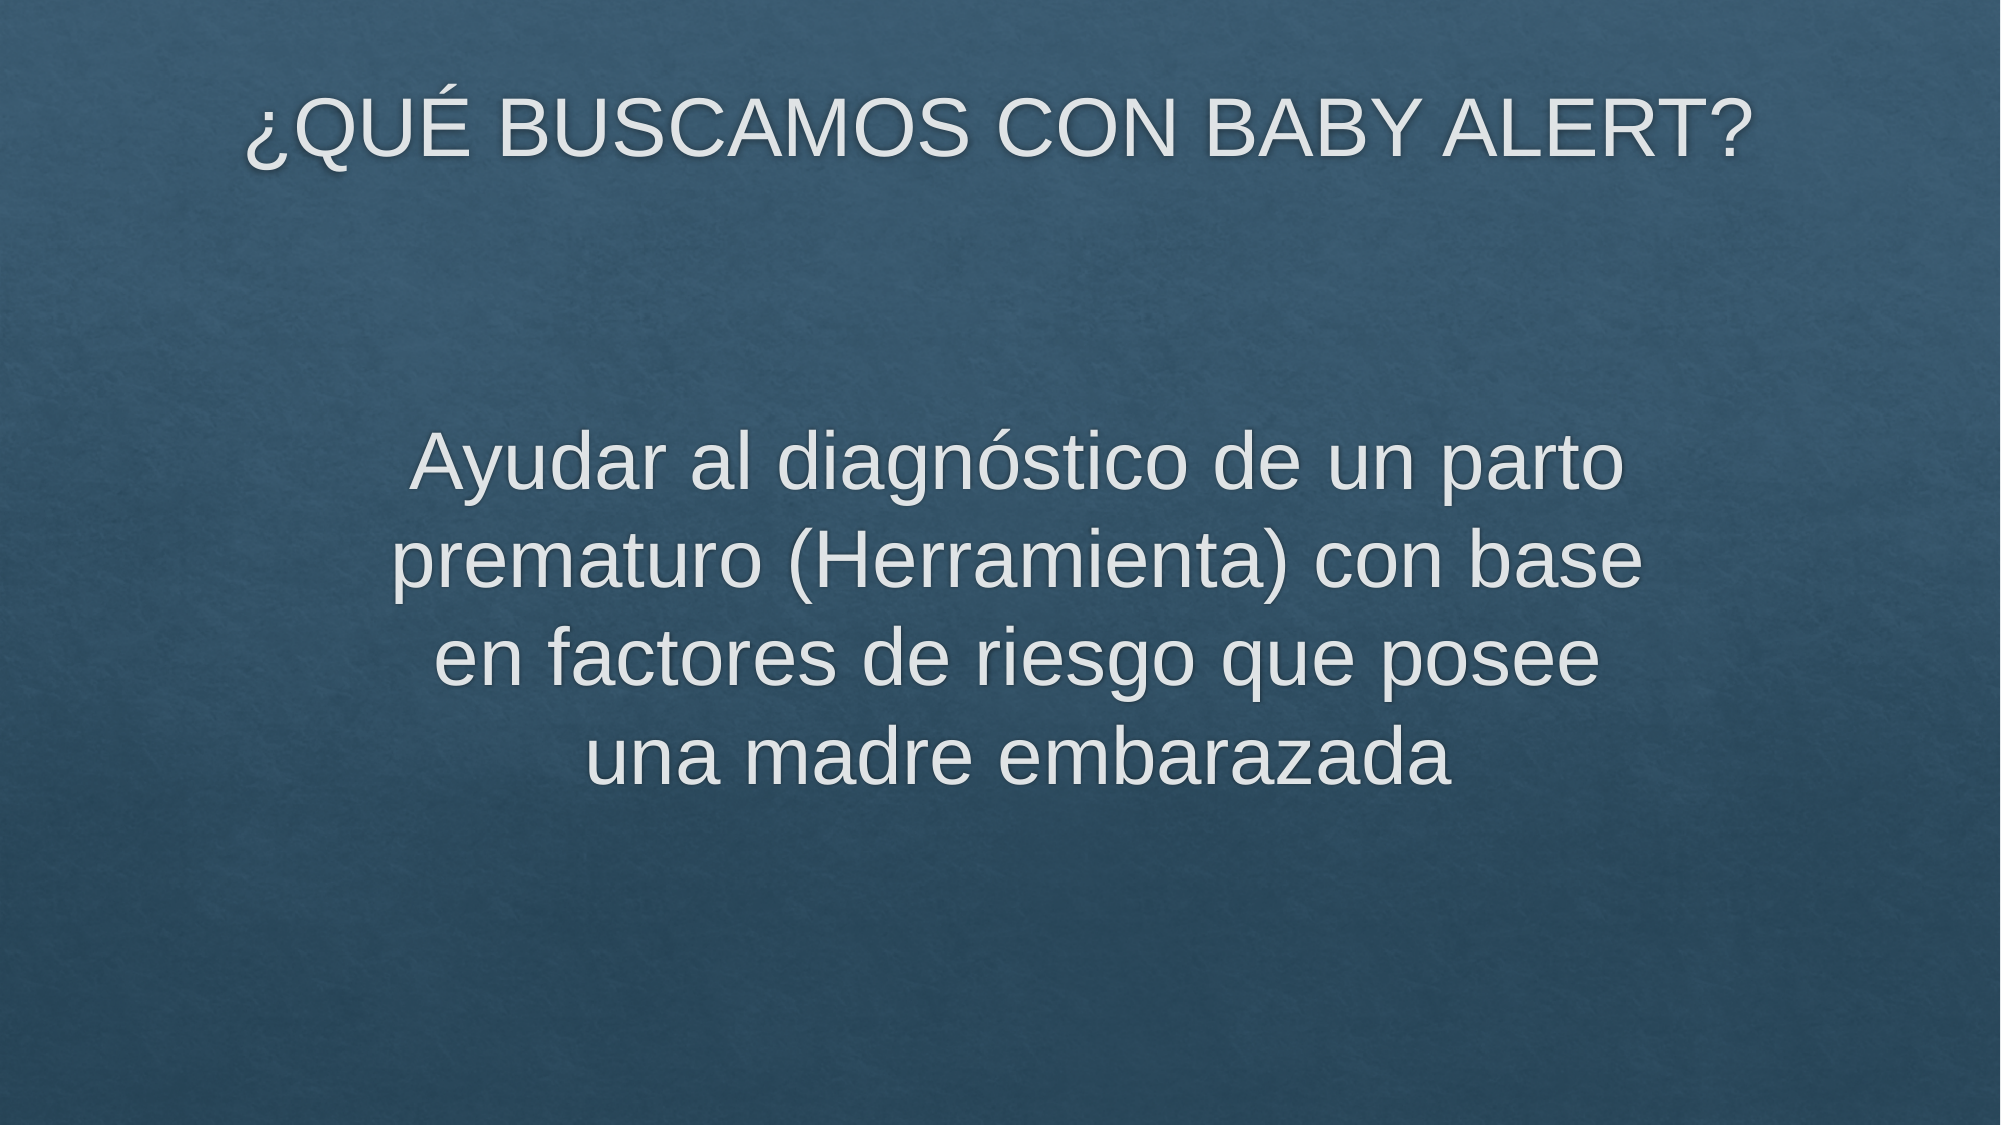

# ¿QUÉ BUSCAMOS CON BABY ALERT?
Ayudar al diagnóstico de un parto prematuro (Herramienta) con base en factores de riesgo que posee una madre embarazada